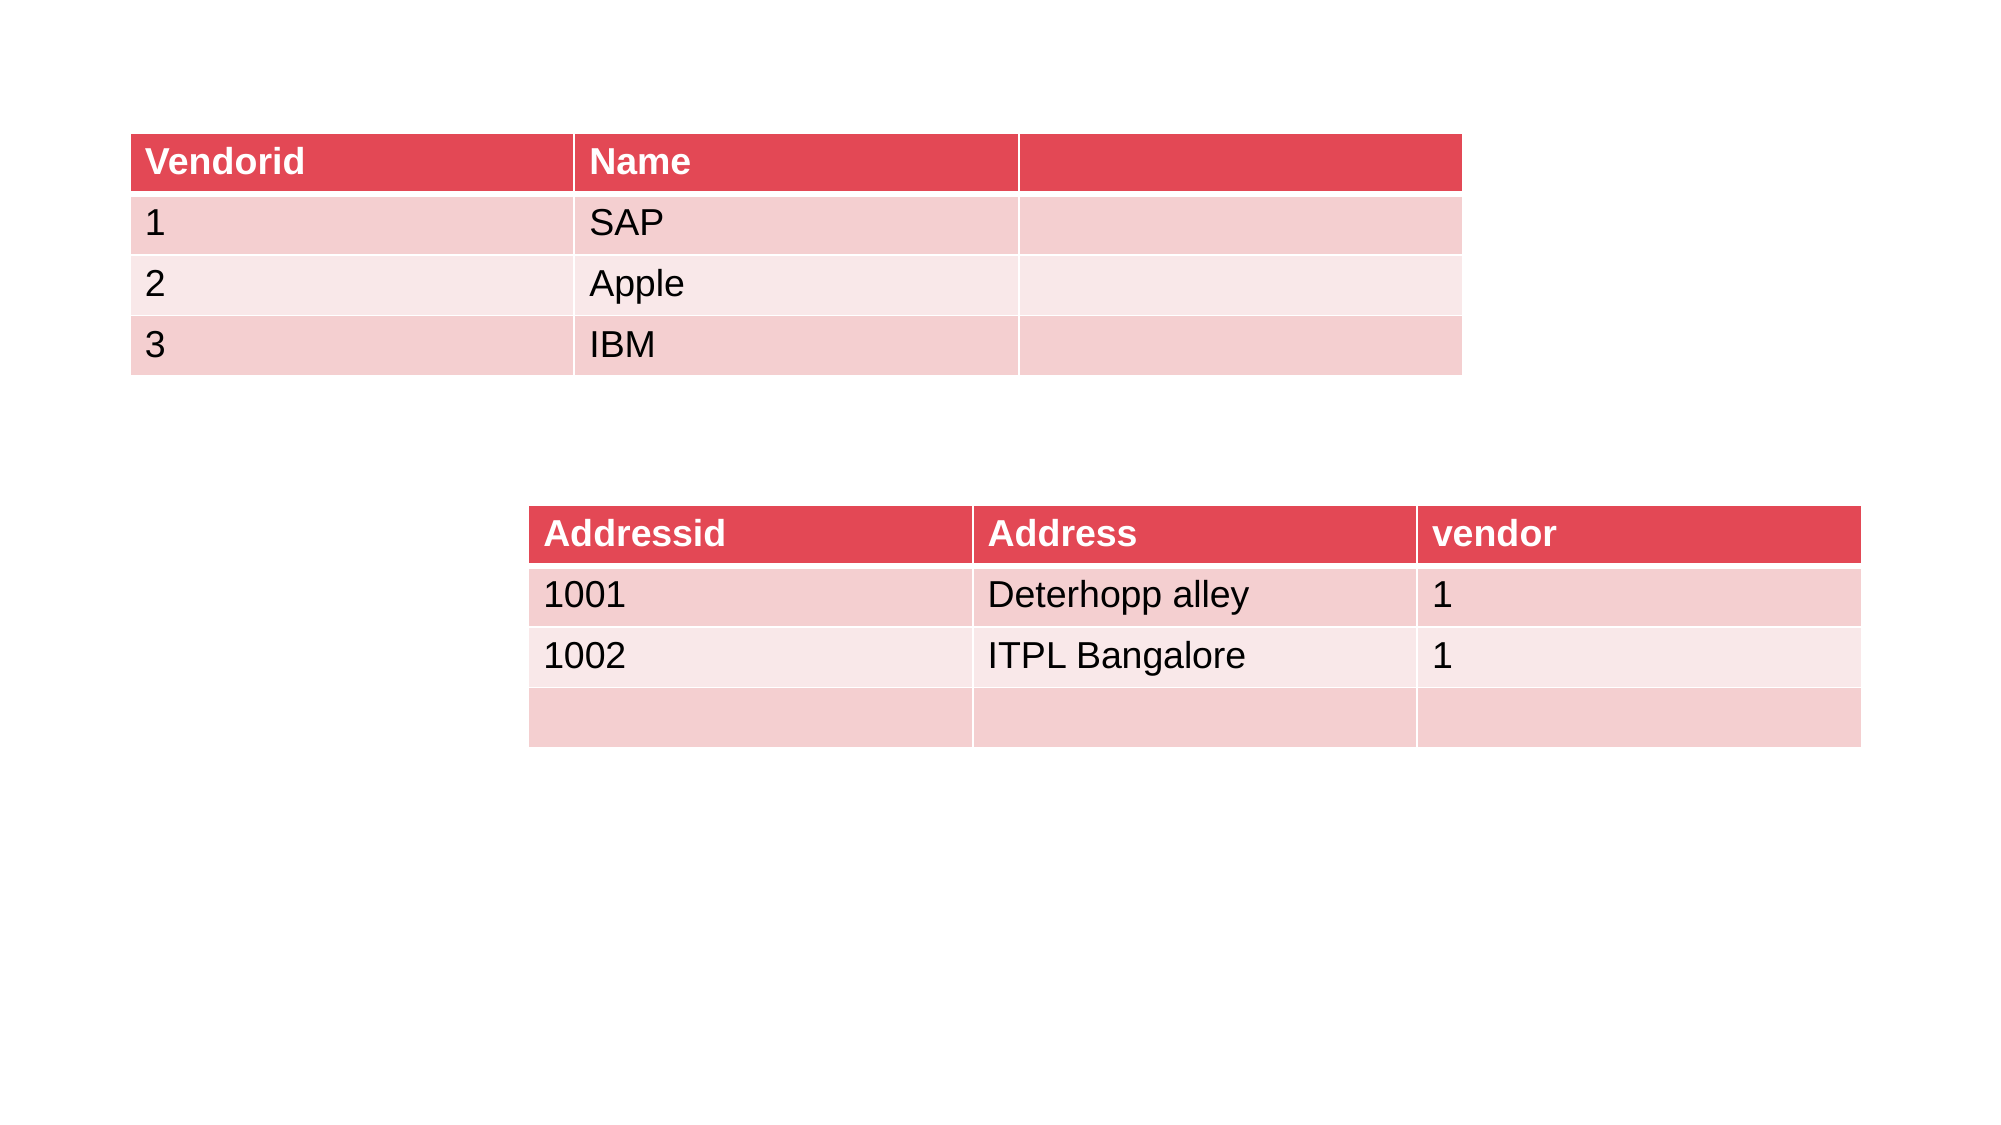

| Vendorid | Name |  |
| --- | --- | --- |
| 1 | SAP |  |
| 2 | Apple |  |
| 3 | IBM |  |
| Addressid | Address | vendor |
| --- | --- | --- |
| 1001 | Deterhopp alley | 1 |
| 1002 | ITPL Bangalore | 1 |
|  |  |  |